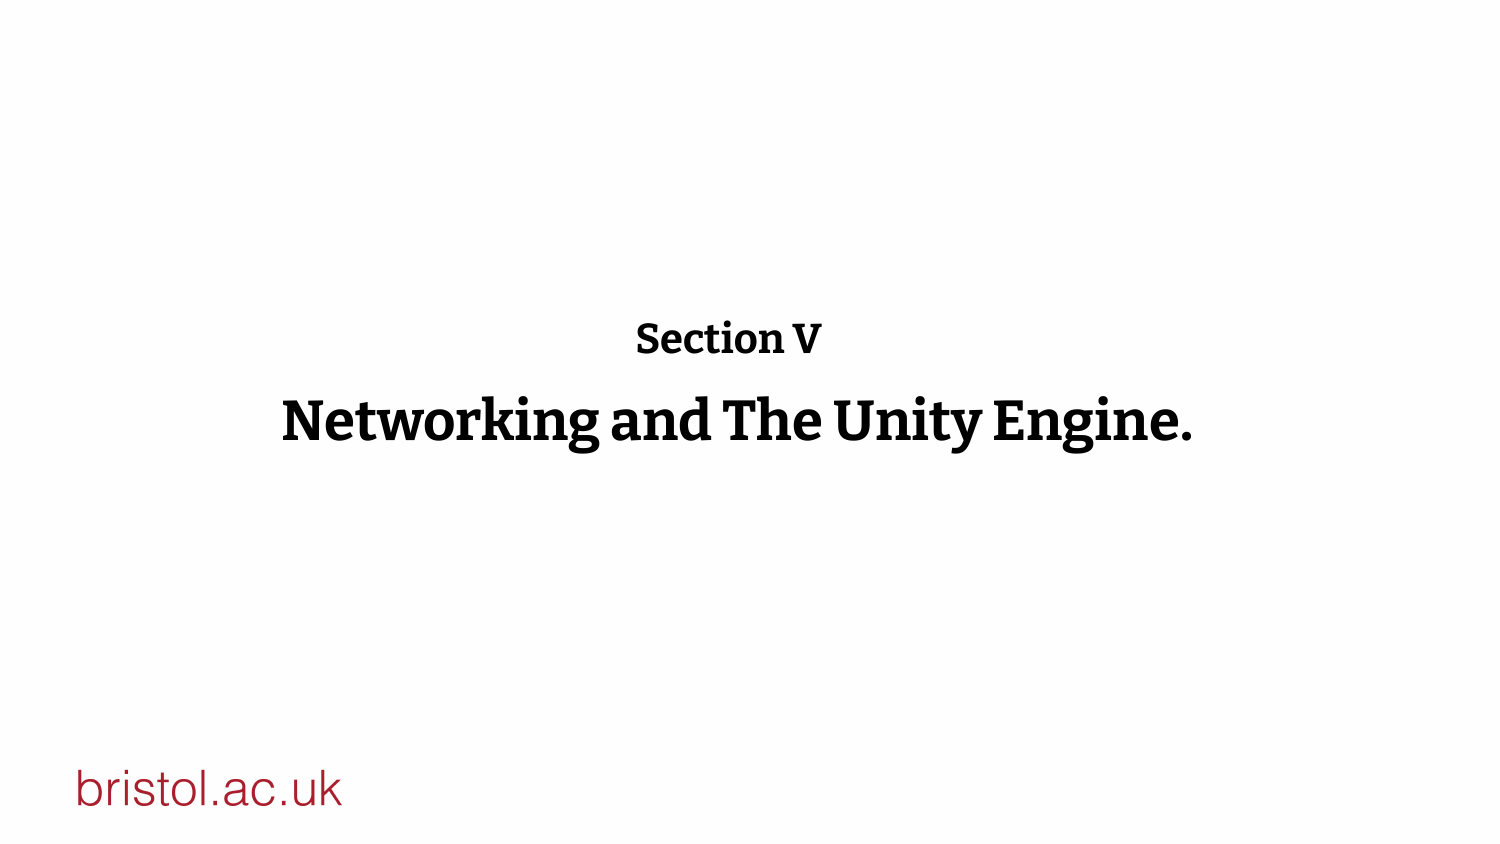

Section V
# Networking and The Unity Engine.